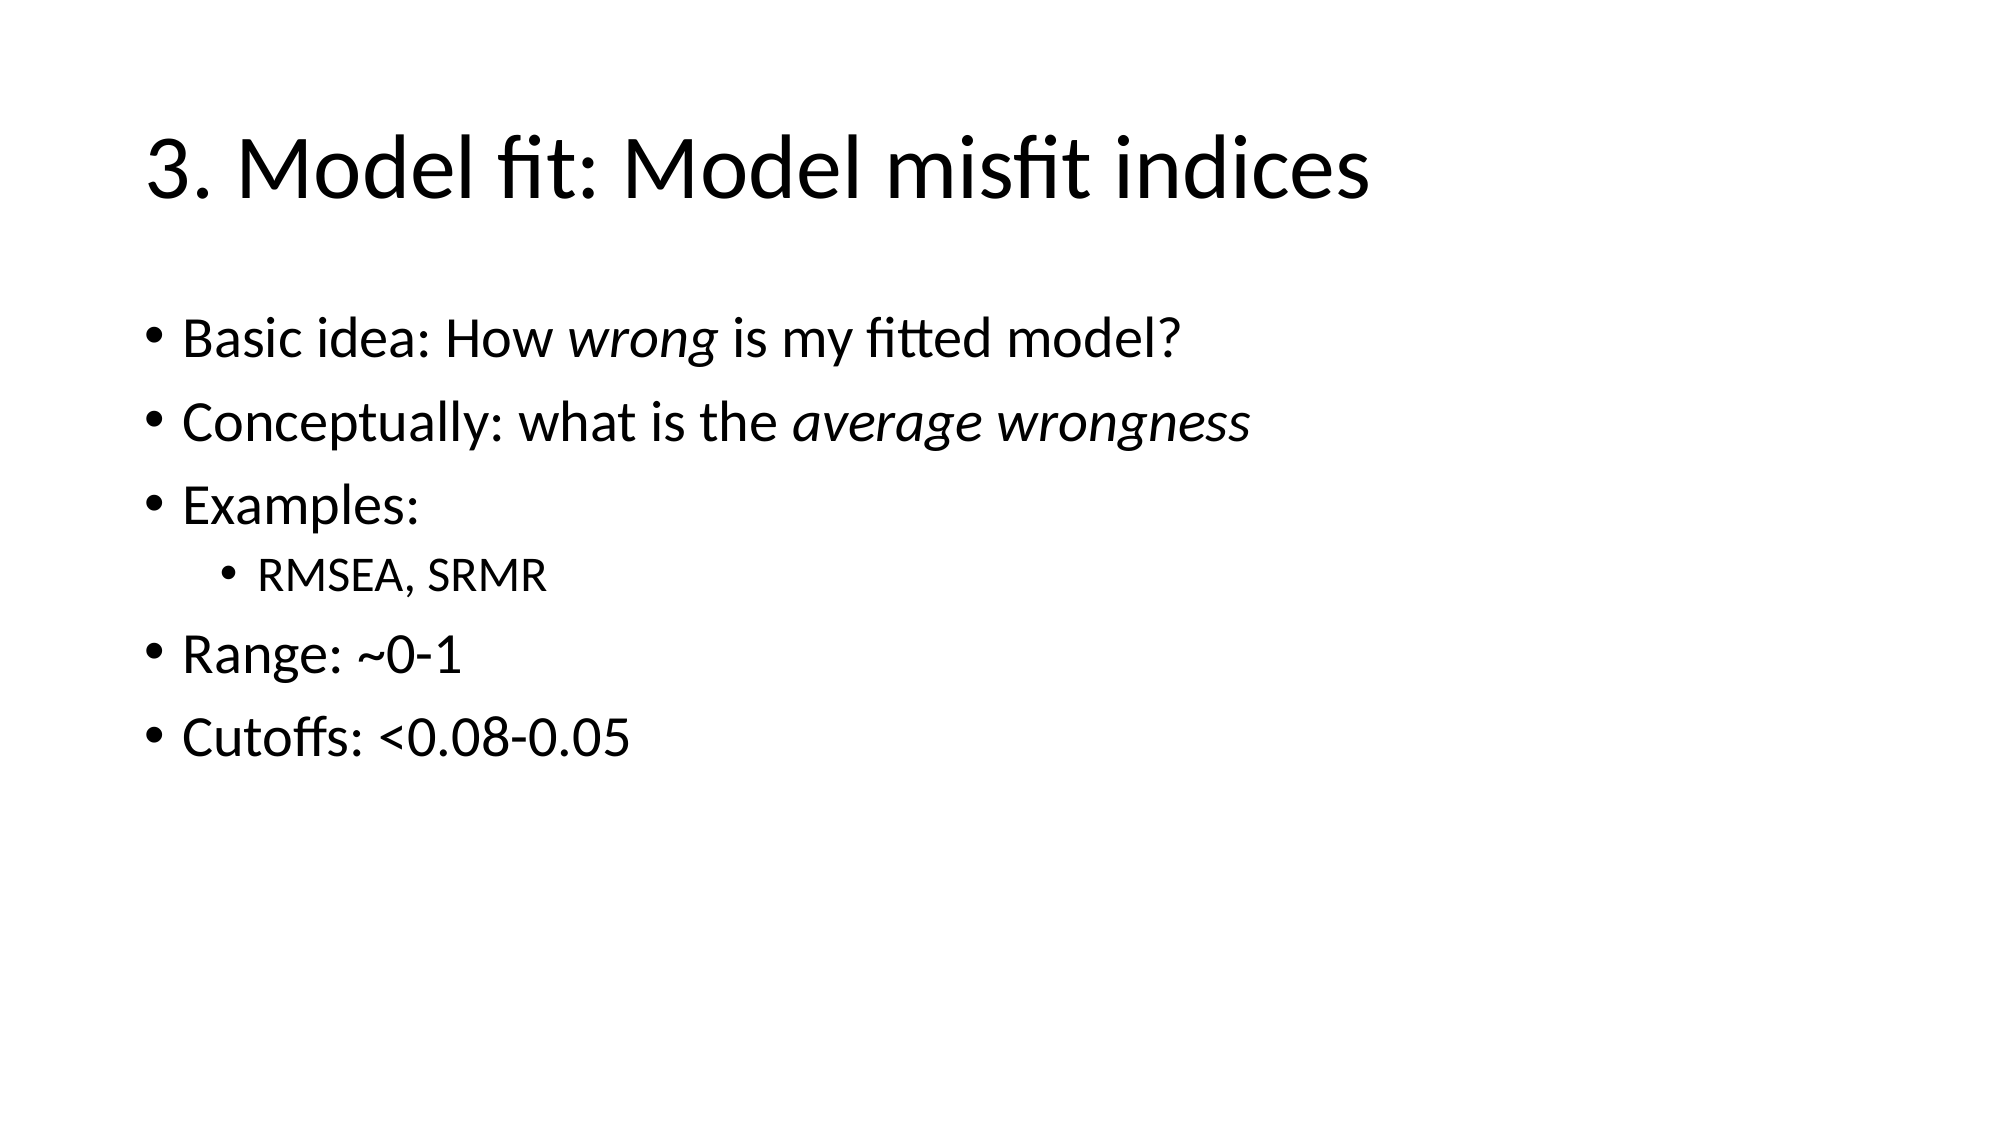

# 3. Model fit: Model misfit indices
Basic idea: How wrong is my fitted model?
Conceptually: what is the average wrongness
Examples:
RMSEA, SRMR
Range: ~0-1
Cutoffs: <0.08-0.05